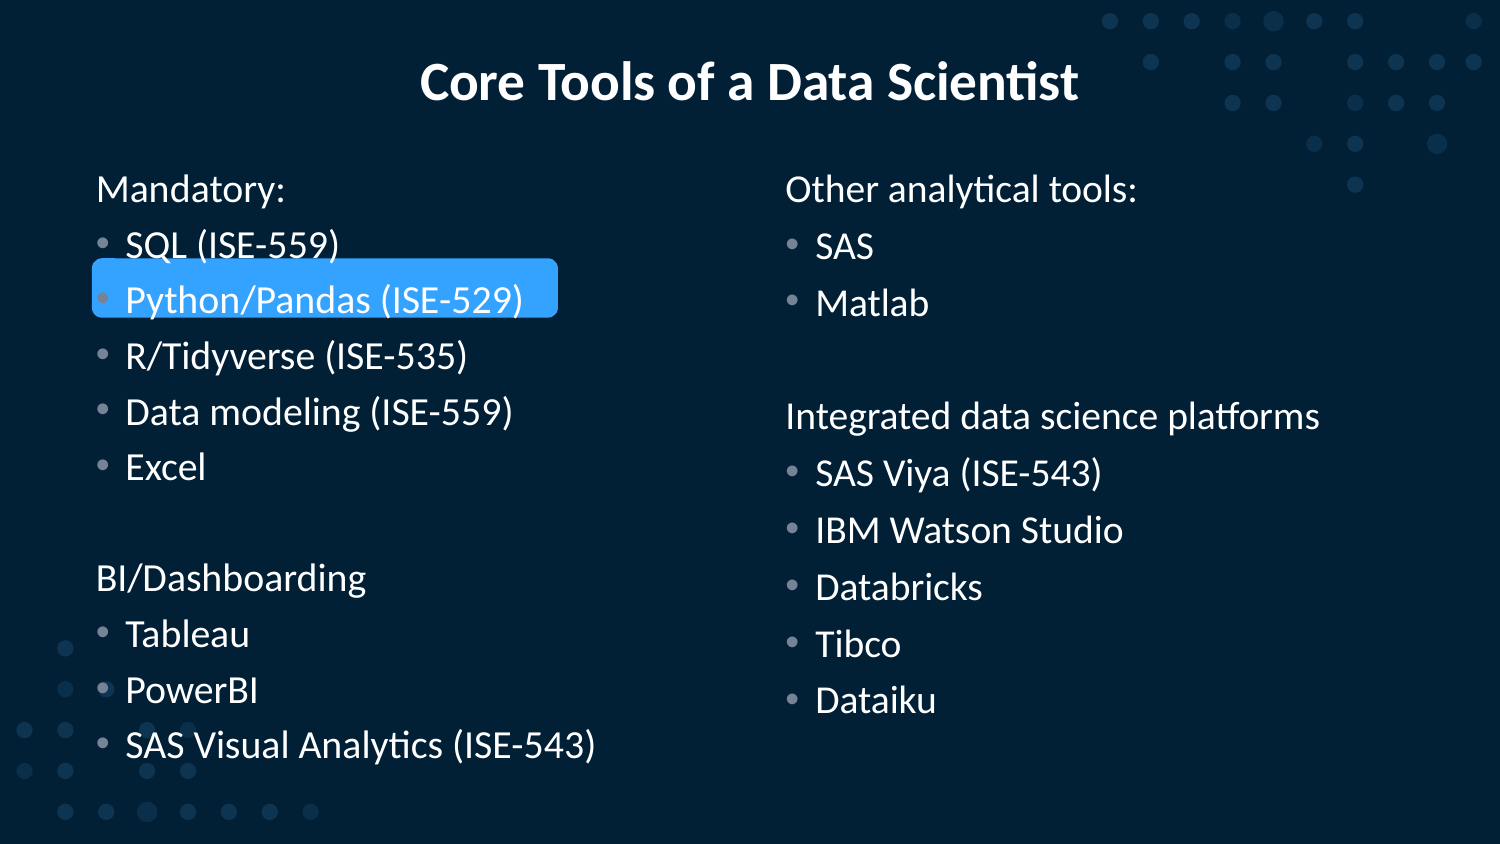

# Core Tools of a Data Scientist
Mandatory:
SQL (ISE-559)
Python/Pandas (ISE-529)
R/Tidyverse (ISE-535)
Data modeling (ISE-559)
Excel

BI/Dashboarding
Tableau
PowerBI
SAS Visual Analytics (ISE-543)
Other analytical tools:
SAS
Matlab

Integrated data science platforms
SAS Viya (ISE-543)
IBM Watson Studio
Databricks
Tibco
Dataiku